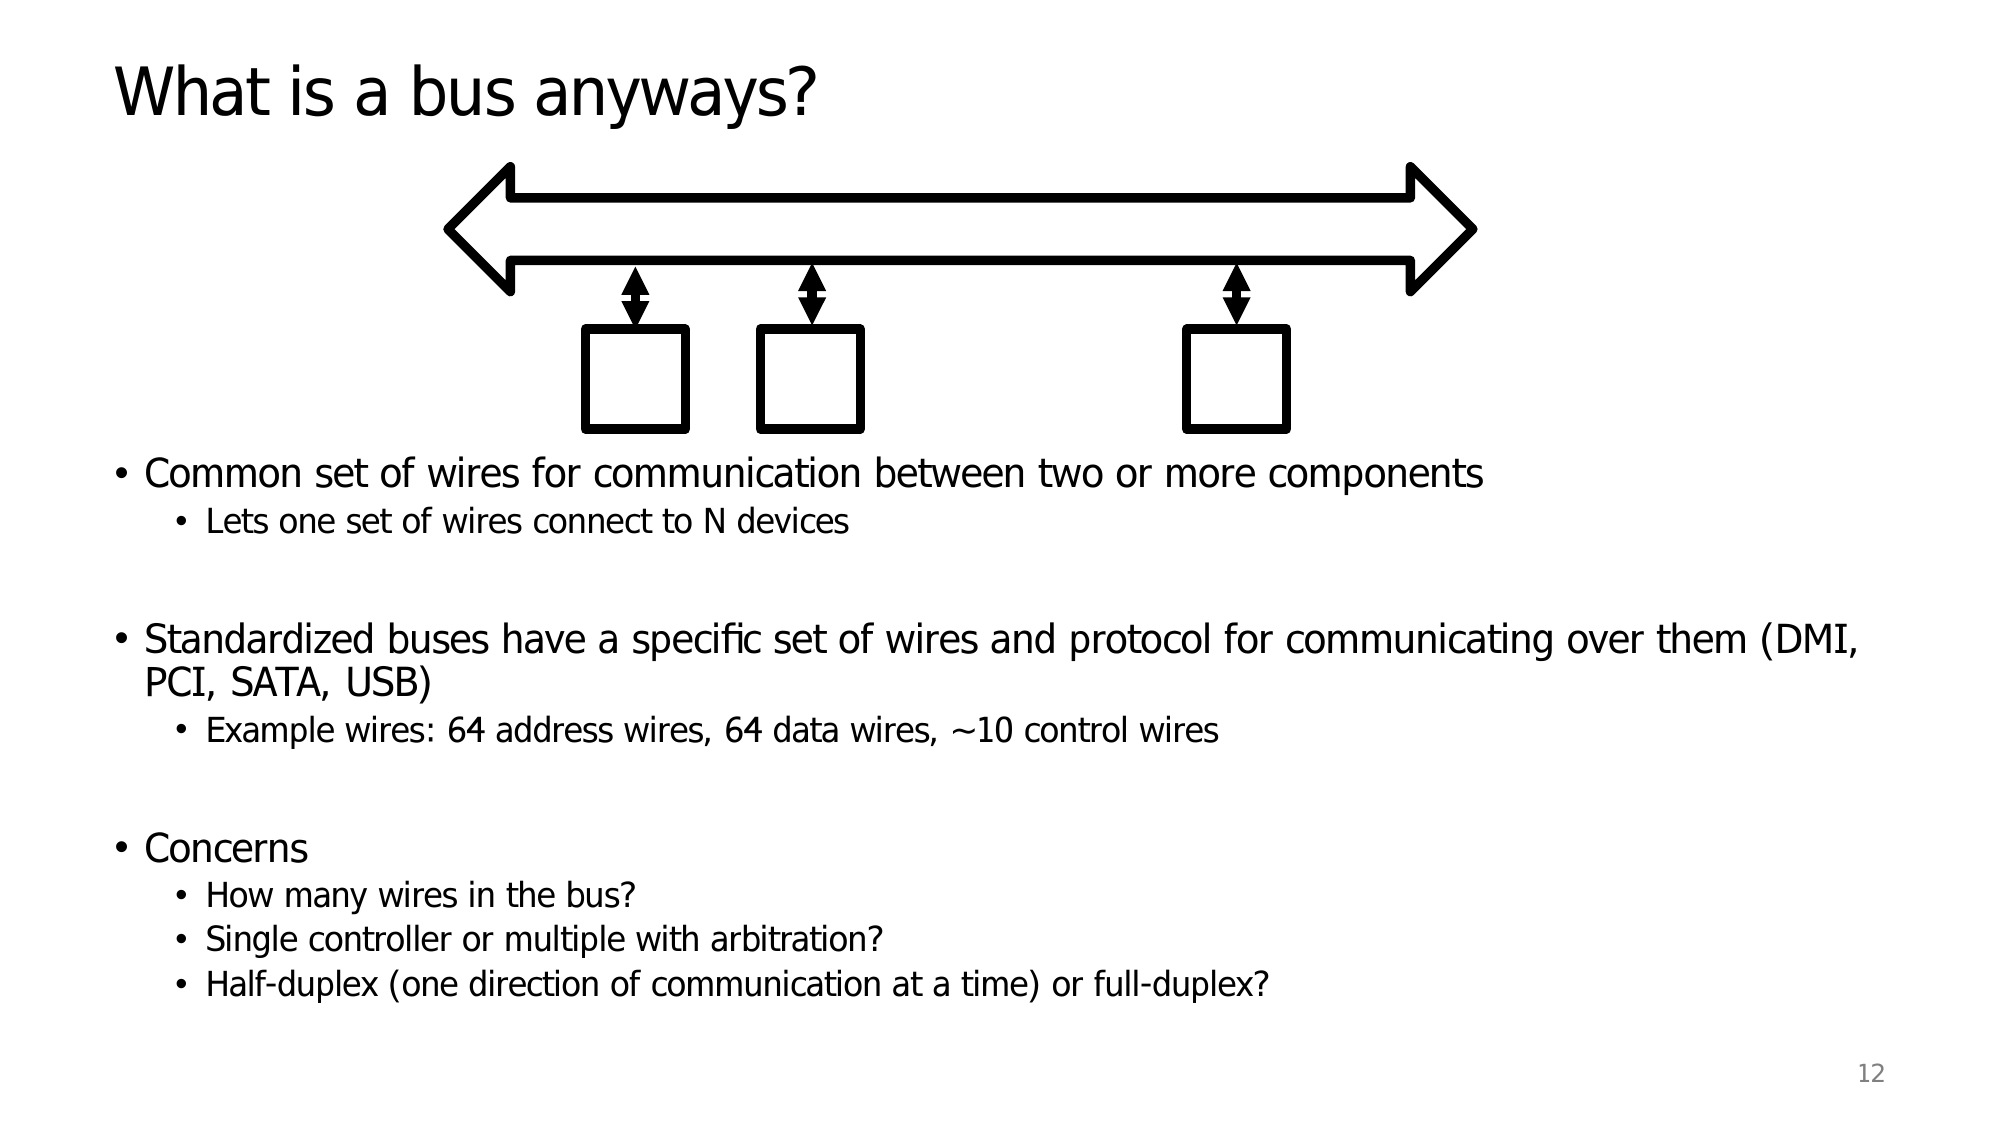

# What is a bus anyways?

Common set of wires for communication between two or more components
Lets one set of wires connect to N devices

Standardized buses have a specific set of wires and protocol for communicating over them (DMI, PCI, SATA, USB)
Example wires: 64 address wires, 64 data wires, ~10 control wires

Concerns
How many wires in the bus?
Single controller or multiple with arbitration?
Half-duplex (one direction of communication at a time) or full-duplex?
12